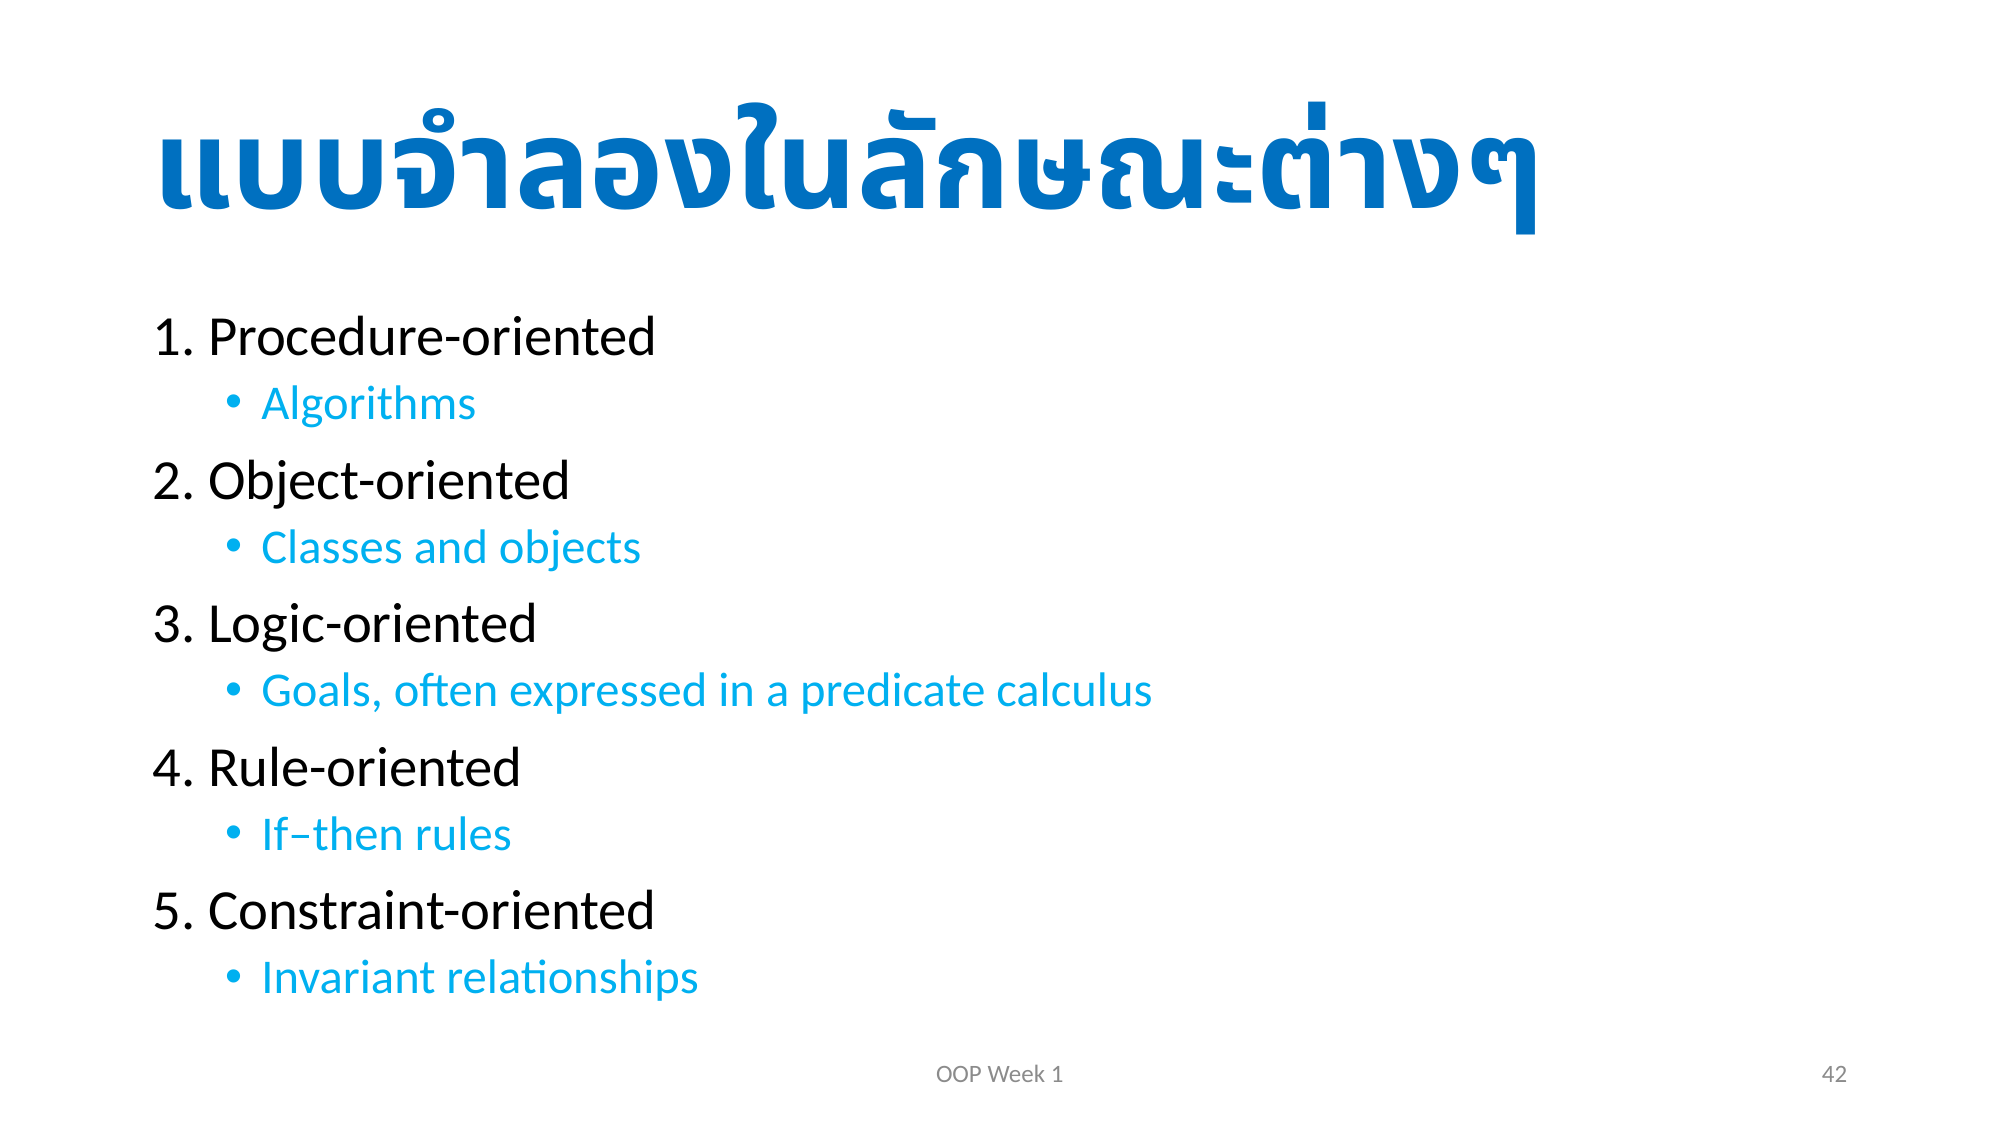

# แบบจำลองในลักษณะต่างๆ
1. Procedure-oriented
Algorithms
2. Object-oriented
Classes and objects
3. Logic-oriented
Goals, often expressed in a predicate calculus
4. Rule-oriented
If–then rules
5. Constraint-oriented
Invariant relationships
OOP Week 1
42